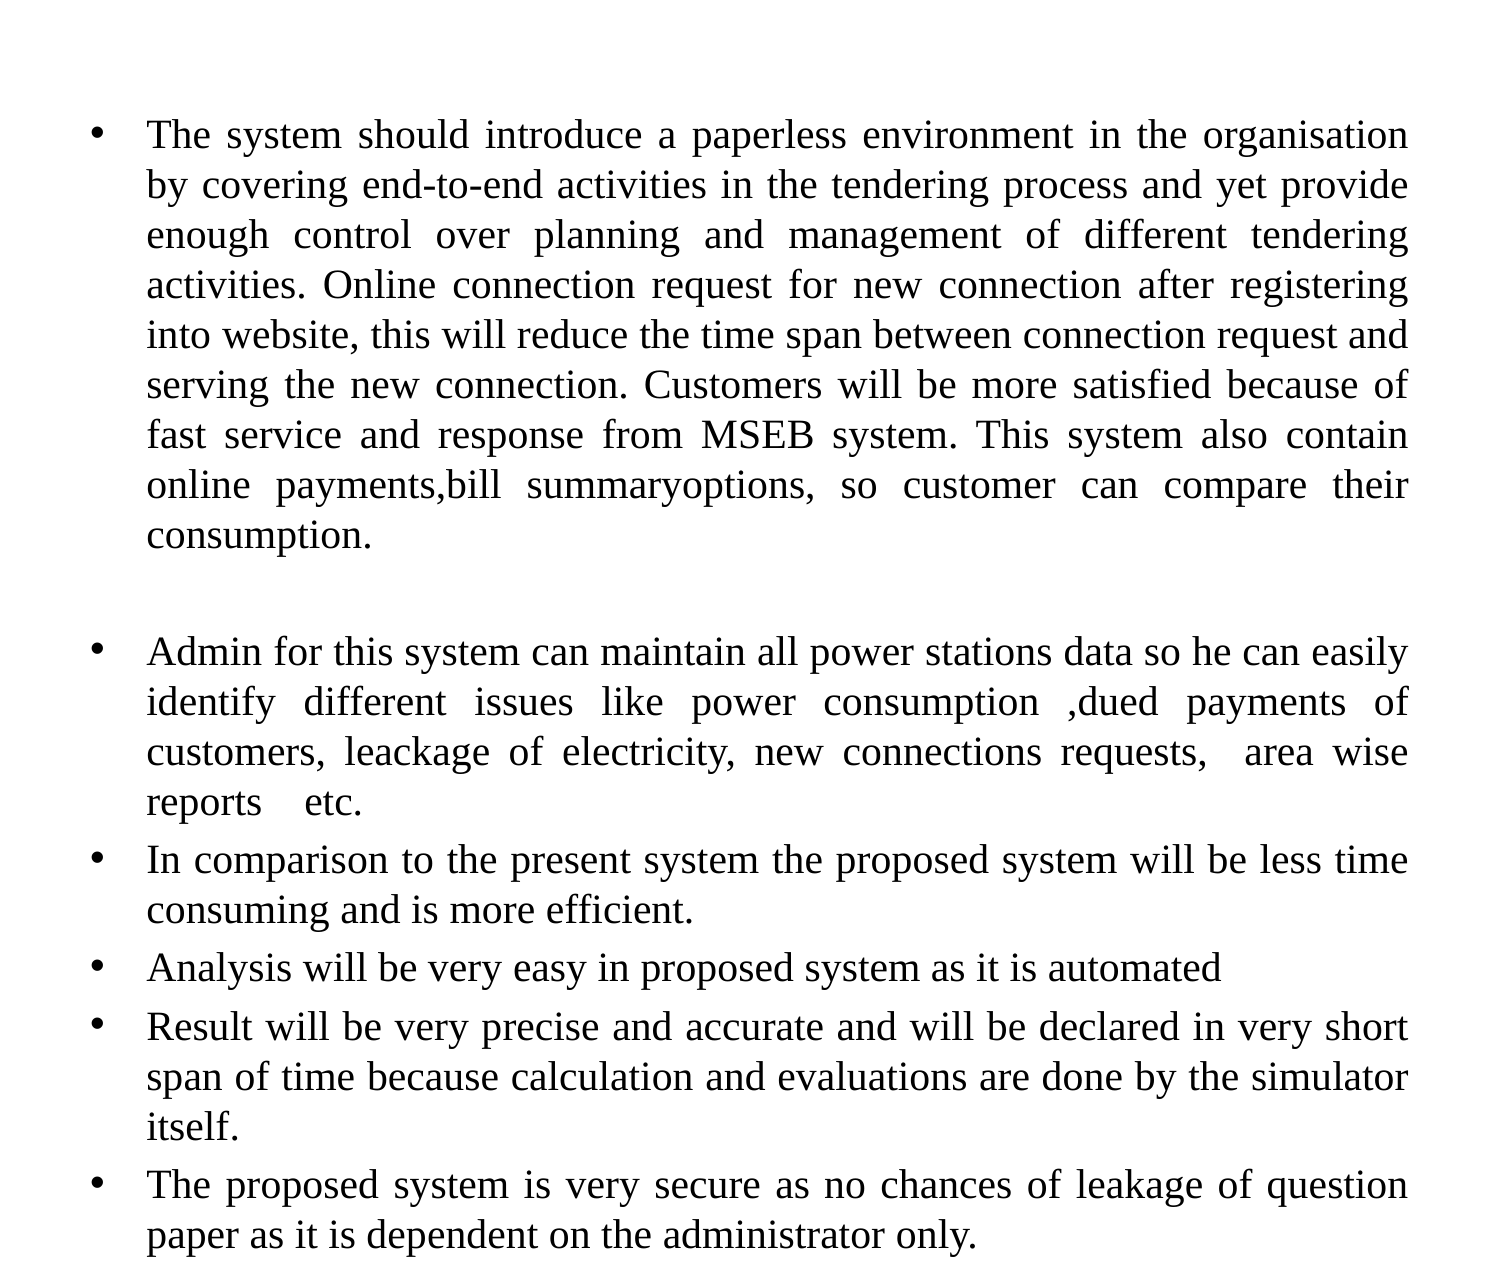

The sys­tem should introduce a paperless environment in the organisation by cov­ering end-to-end activities in the tendering process and yet provide enough control over planning and management of different tendering activities. Online connection request for new connection after registering into website, this will reduce the time span between connection request and serving the new connection. Customers will be more satisfied because of fast service and response from MSEB system. This system also contain online payments,bill summaryoptions, so customer can compare their consumption.

Admin for this system can maintain all power stations data so he can easily identify different issues like power consumption ,dued payments of customers, leackage of electricity, new connections requests,  area wise reports    etc.
In comparison to the present system the proposed system will be less time consuming and is more efficient.
Analysis will be very easy in proposed system as it is automated
Result will be very precise and accurate and will be declared in very short span of time because calculation and evaluations are done by the simulator itself.
The proposed system is very secure as no chances of leakage of question paper as it is dependent on the administrator only.